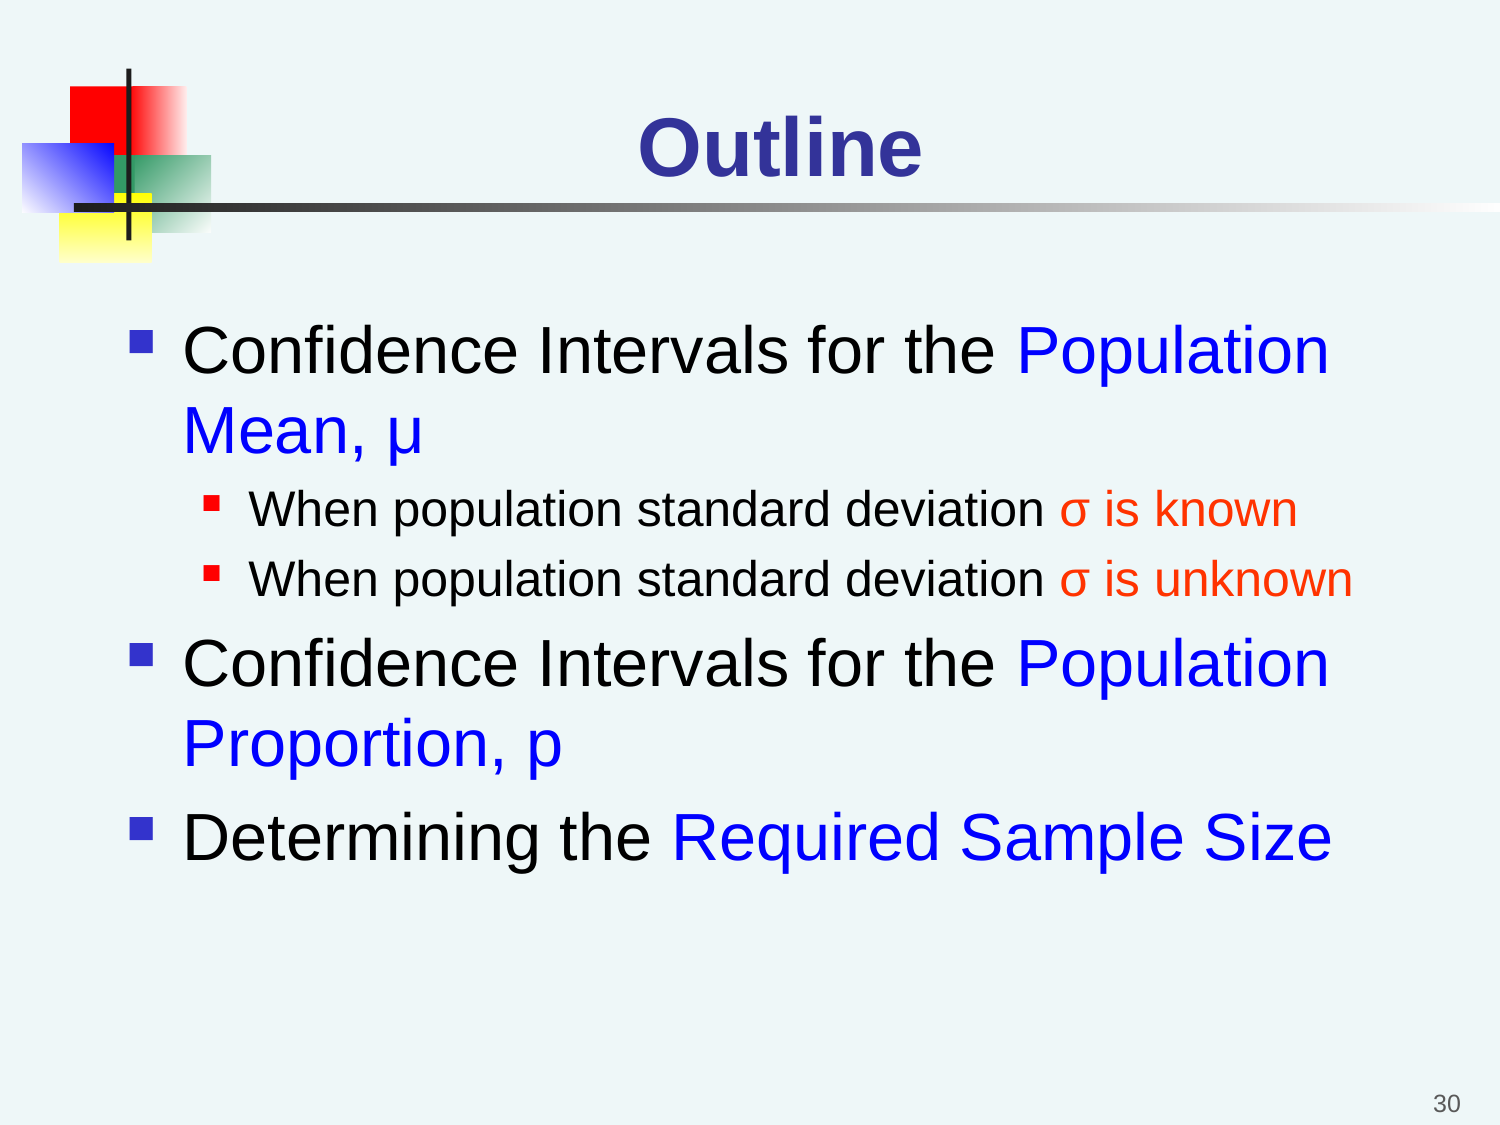

# Outline
Confidence Intervals for the Population Mean, μ
When population standard deviation σ is known
When population standard deviation σ is unknown
Confidence Intervals for the Population Proportion, p
Determining the Required Sample Size

30